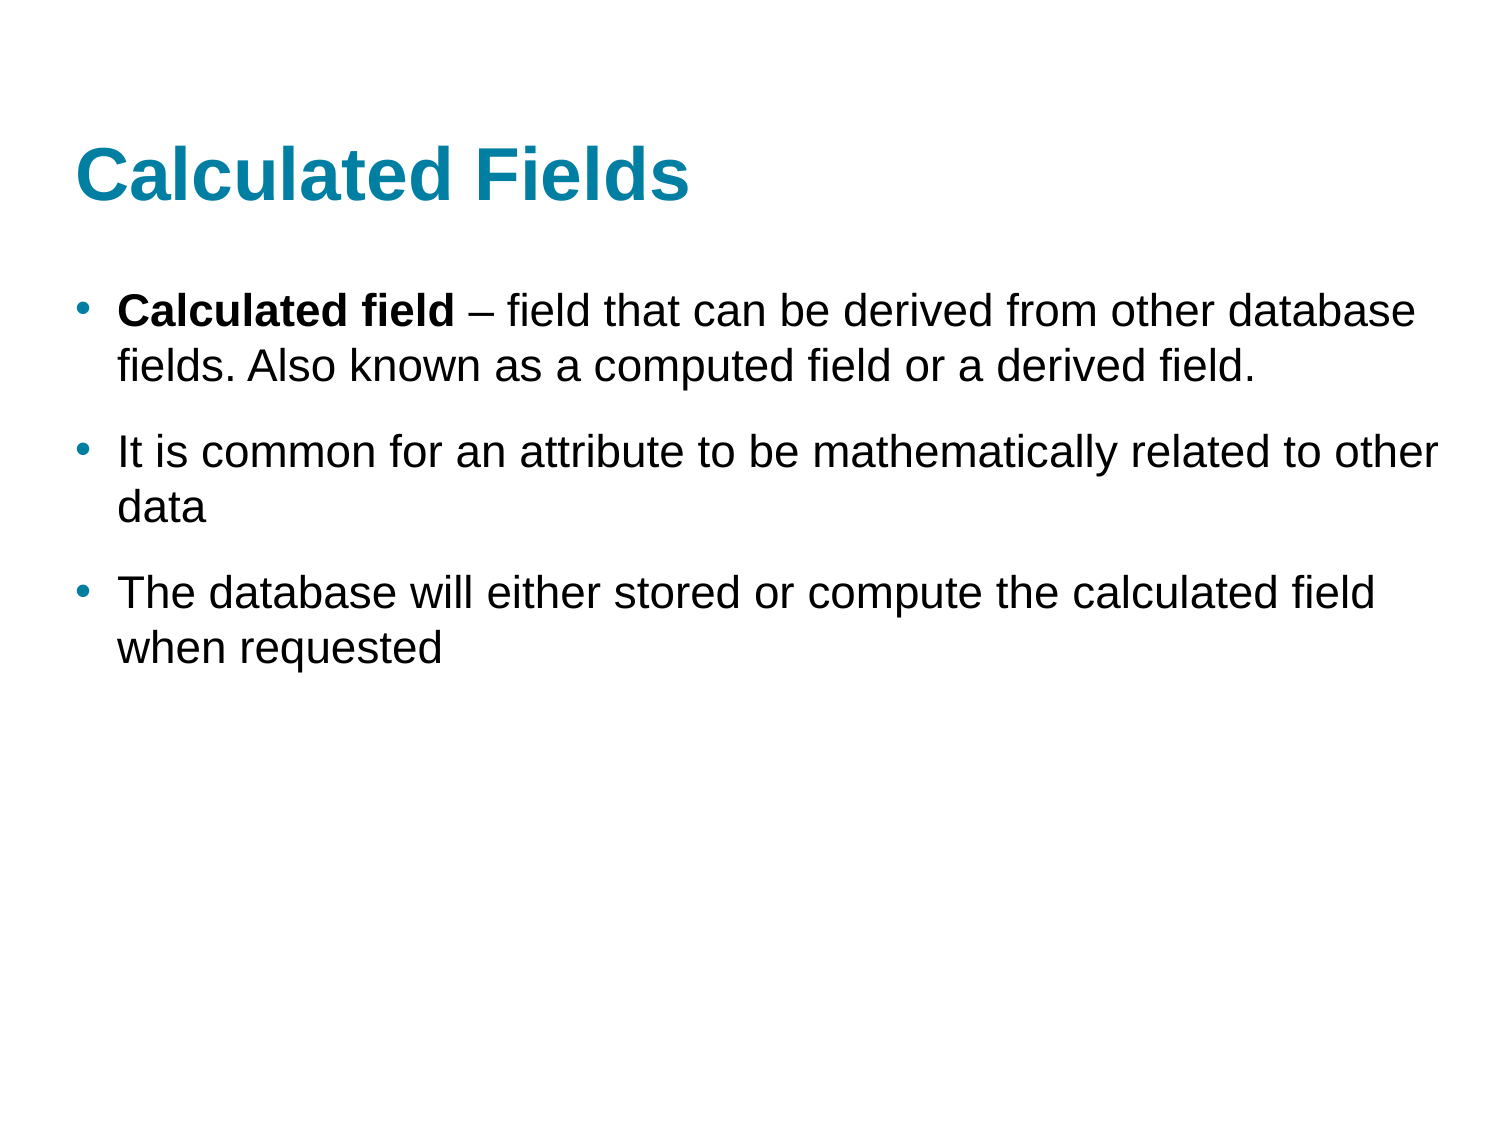

# Calculated Fields
Calculated field – field that can be derived from other database fields. Also known as a computed field or a derived field.
It is common for an attribute to be mathematically related to other data
The database will either stored or compute the calculated field when requested